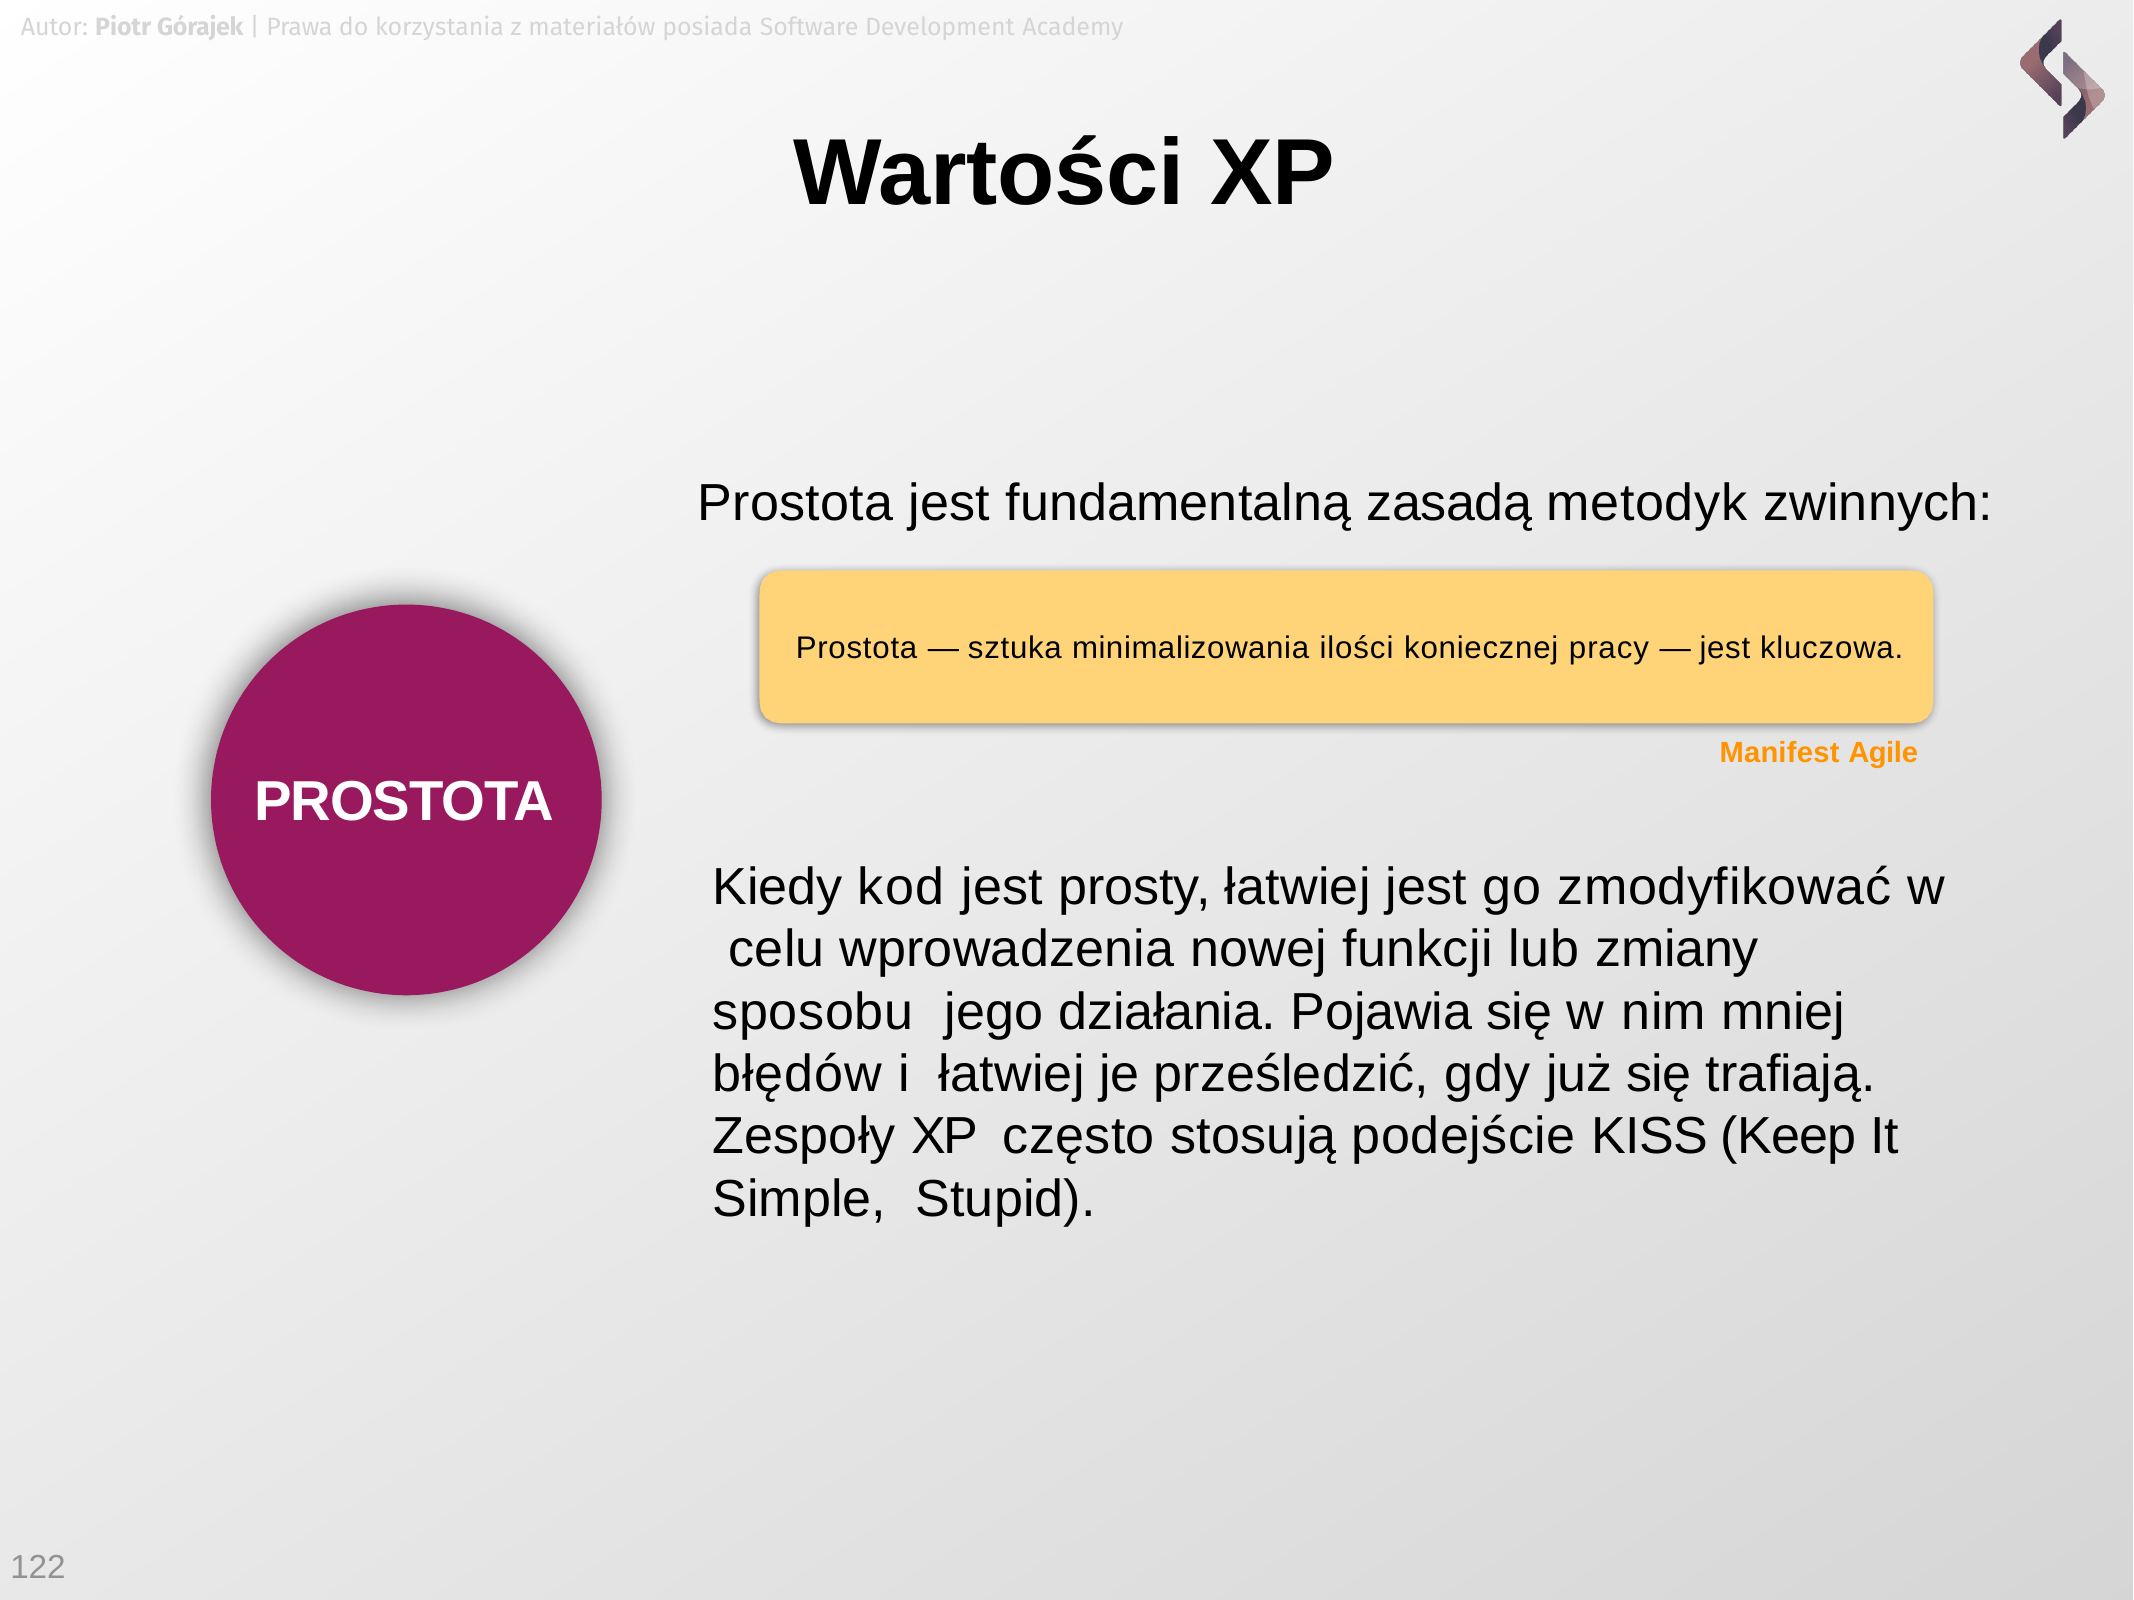

Autor: Piotr Górajek | Prawa do korzystania z materiałów posiada Software Development Academy
# Wartości XP
Prostota jest fundamentalną zasadą metodyk zwinnych:

Prostota — sztuka minimalizowania ilości koniecznej pracy — jest kluczowa.

Manifest Agile
PROSTOTA
Kiedy kod jest prosty, łatwiej jest go zmodyfikować w  celu wprowadzenia nowej funkcji lub zmiany sposobu  jego działania. Pojawia się w nim mniej błędów i  łatwiej je prześledzić, gdy już się trafiają. Zespoły XP  często stosują podejście KISS (Keep It Simple,  Stupid).
122